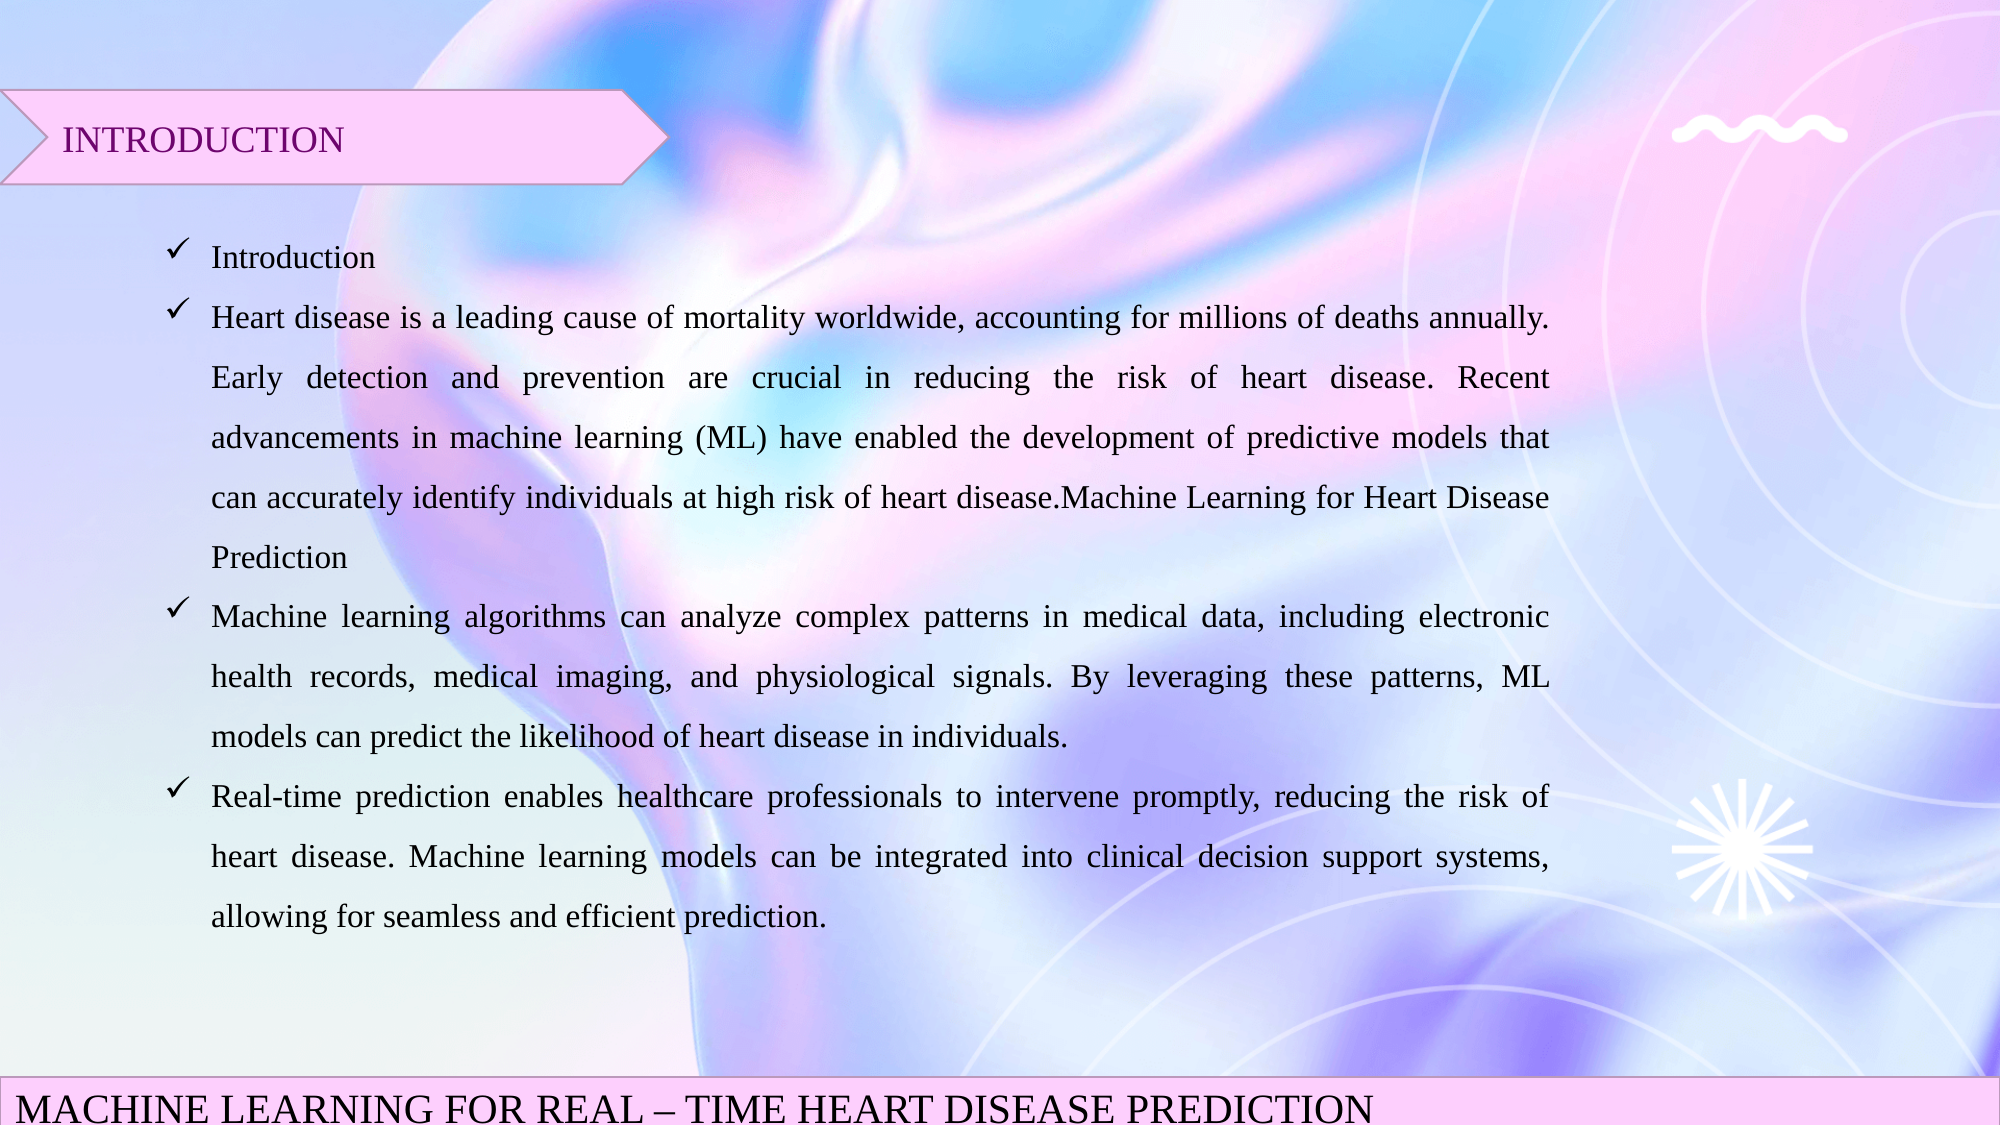

INTRODUCTION

Introduction
Heart disease is a leading cause of mortality worldwide, accounting for millions of deaths annually. Early detection and prevention are crucial in reducing the risk of heart disease. Recent advancements in machine learning (ML) have enabled the development of predictive models that can accurately identify individuals at high risk of heart disease.Machine Learning for Heart Disease Prediction
Machine learning algorithms can analyze complex patterns in medical data, including electronic health records, medical imaging, and physiological signals. By leveraging these patterns, ML models can predict the likelihood of heart disease in individuals.
Real-time prediction enables healthcare professionals to intervene promptly, reducing the risk of heart disease. Machine learning models can be integrated into clinical decision support systems, allowing for seamless and efficient prediction.

MACHINE LEARNING FOR REAL – TIME HEART DISEASE PREDICTION